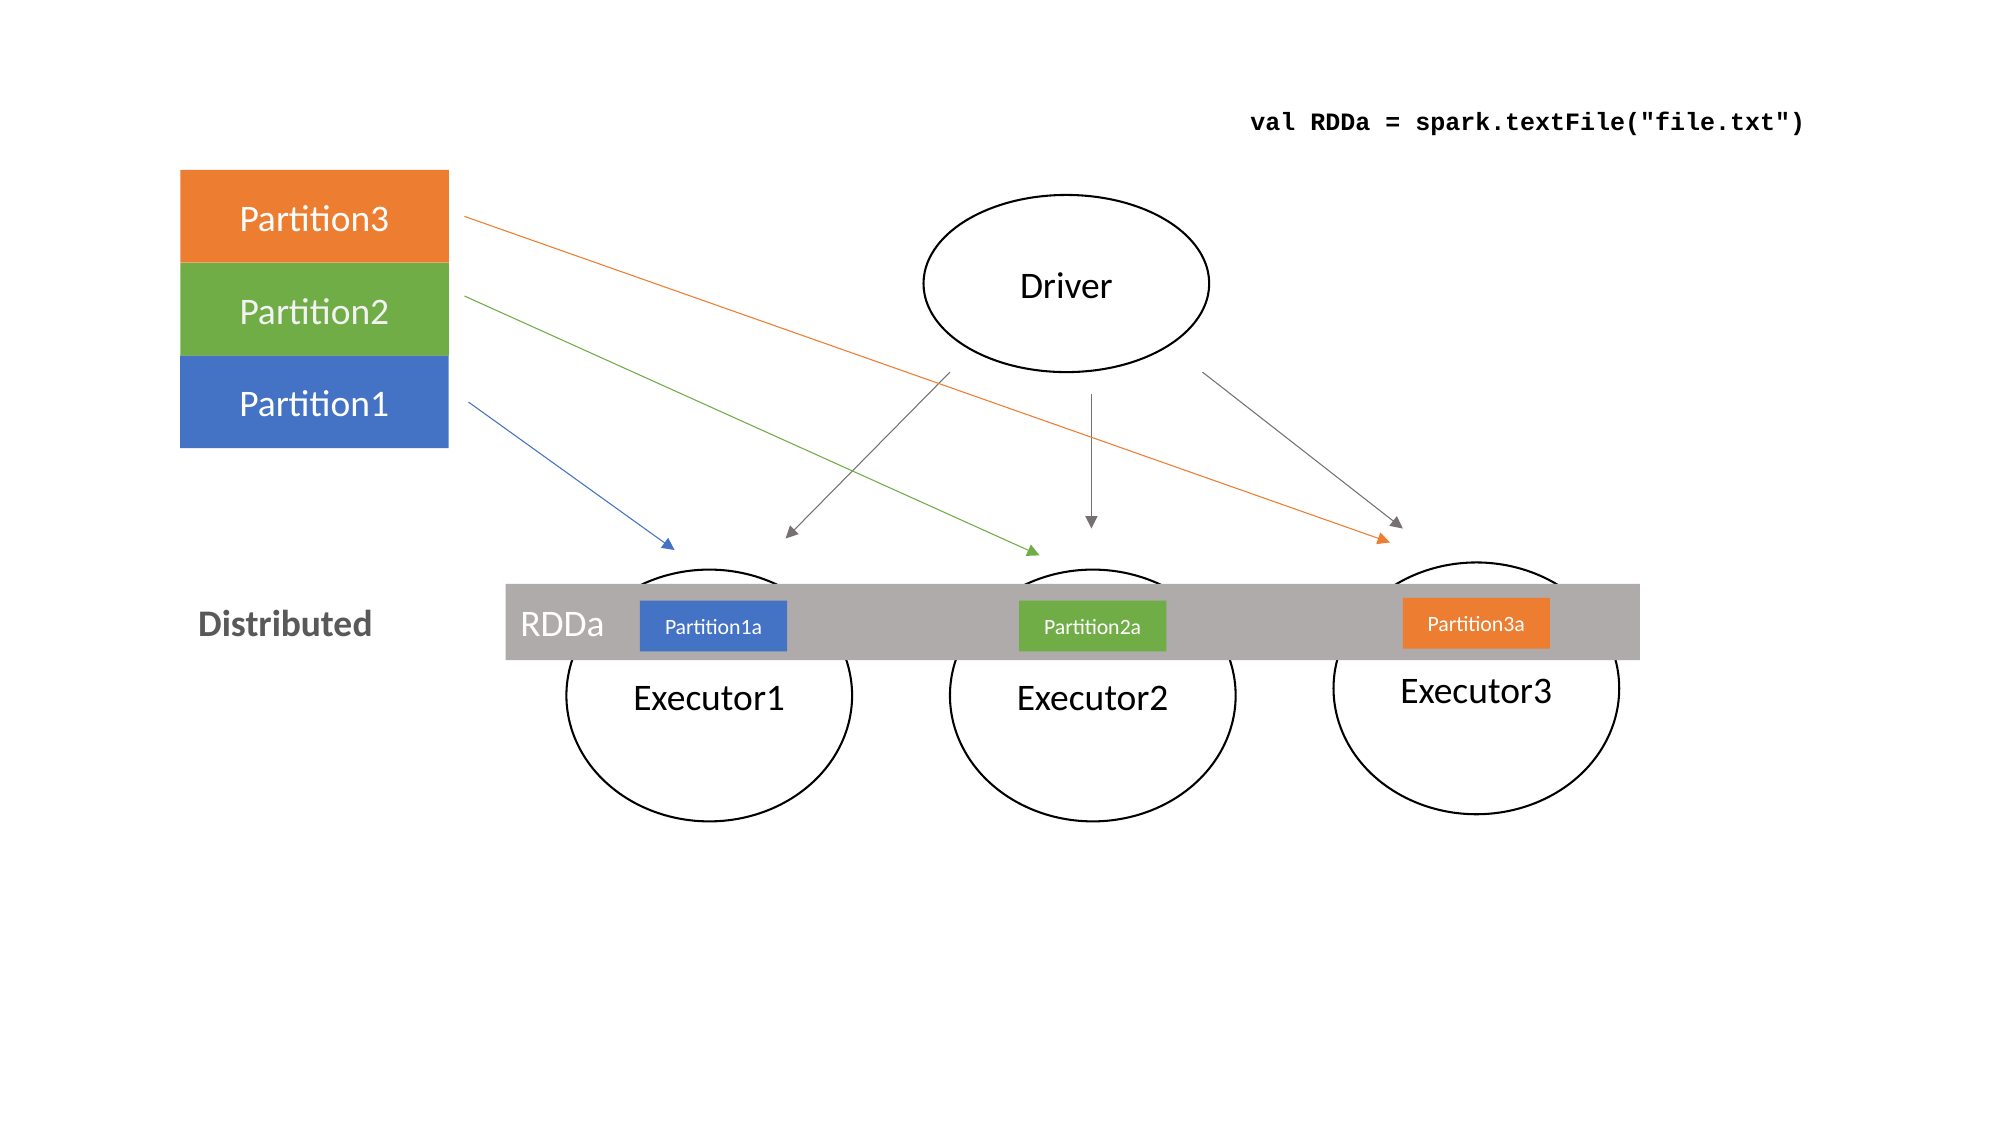

val RDDa = spark.textFile("file.txt")
Partition3
Driver
Partition2
Partition1
Executor3
Executor2
Executor1
RDDa
Distributed
Partition3a
Partition1a
Partition2a